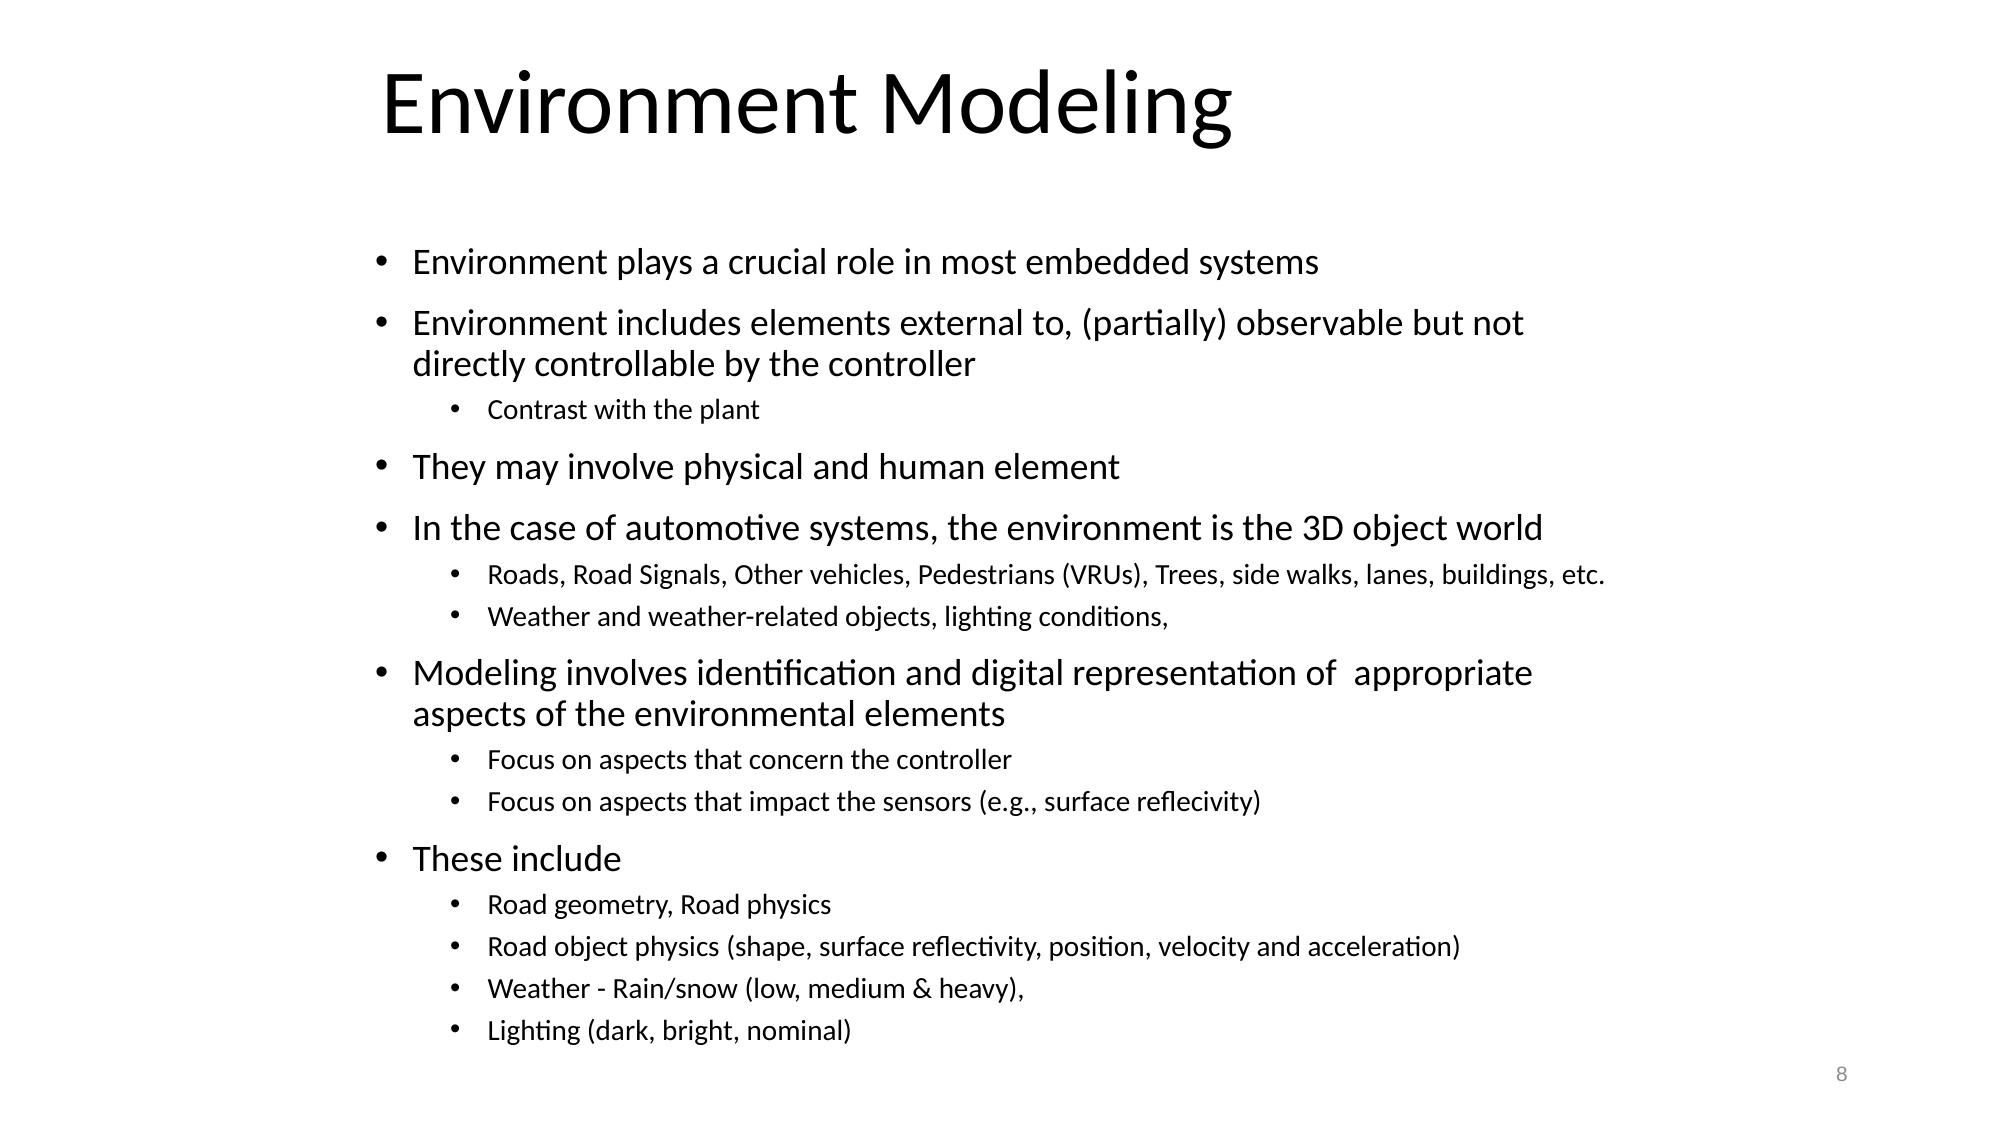

# Environment Modeling
Environment plays a crucial role in most embedded systems
Environment includes elements external to, (partially) observable but not directly controllable by the controller
Contrast with the plant
They may involve physical and human element
In the case of automotive systems, the environment is the 3D object world
Roads, Road Signals, Other vehicles, Pedestrians (VRUs), Trees, side walks, lanes, buildings, etc.
Weather and weather-related objects, lighting conditions,
Modeling involves identification and digital representation of  appropriate aspects of the environmental elements
Focus on aspects that concern the controller
Focus on aspects that impact the sensors (e.g., surface reflecivity)
These include
Road geometry, Road physics
Road object physics (shape, surface reflectivity, position, velocity and acceleration)
Weather - Rain/snow (low, medium & heavy),
Lighting (dark, bright, nominal)
8